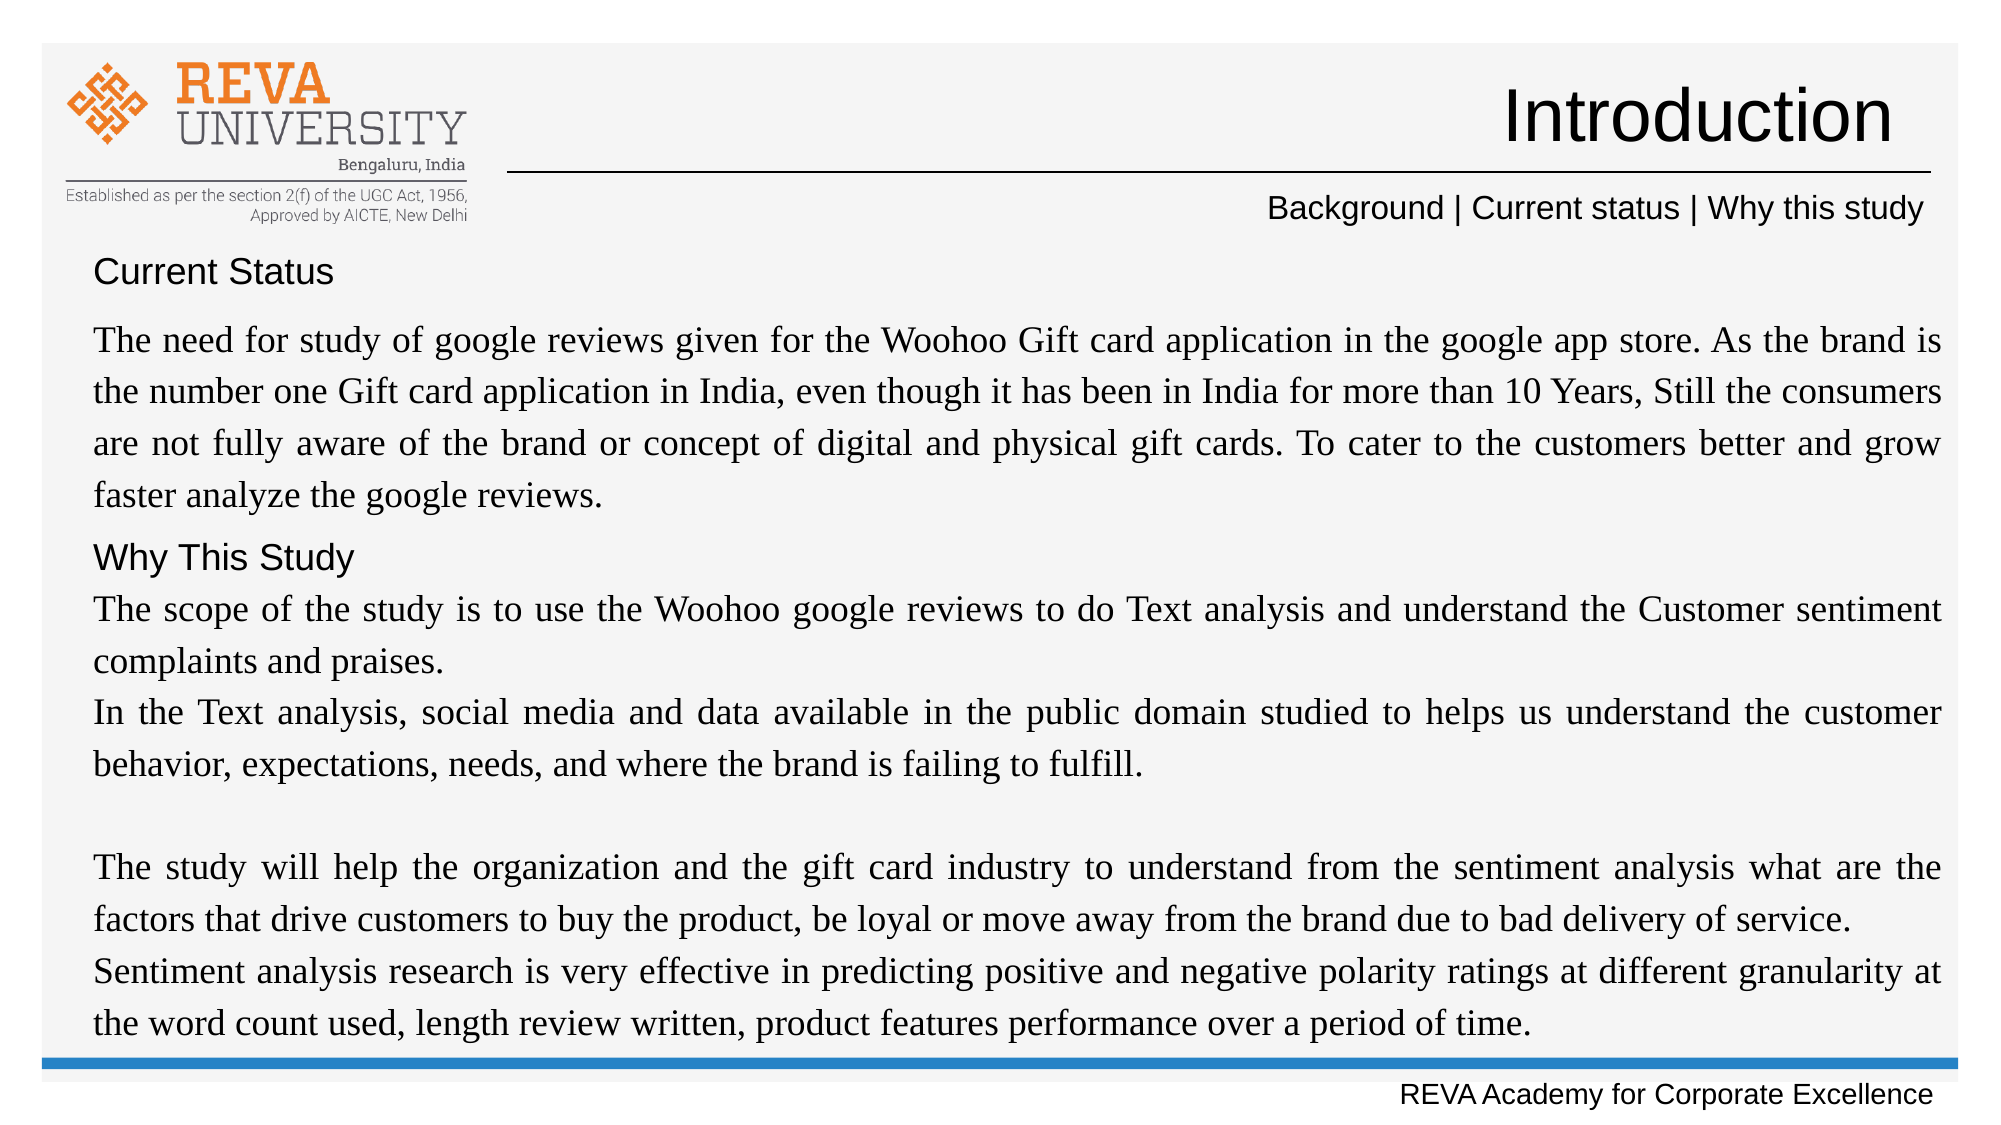

# Introduction
Background | Current status | Why this study
Current Status
The need for study of google reviews given for the Woohoo Gift card application in the google app store. As the brand is the number one Gift card application in India, even though it has been in India for more than 10 Years, Still the consumers are not fully aware of the brand or concept of digital and physical gift cards. To cater to the customers better and grow faster analyze the google reviews.
Why This Study
The scope of the study is to use the Woohoo google reviews to do Text analysis and understand the Customer sentiment complaints and praises.
In the Text analysis, social media and data available in the public domain studied to helps us understand the customer behavior, expectations, needs, and where the brand is failing to fulfill.

The study will help the organization and the gift card industry to understand from the sentiment analysis what are the factors that drive customers to buy the product, be loyal or move away from the brand due to bad delivery of service.
Sentiment analysis research is very effective in predicting positive and negative polarity ratings at different granularity at the word count used, length review written, product features performance over a period of time.